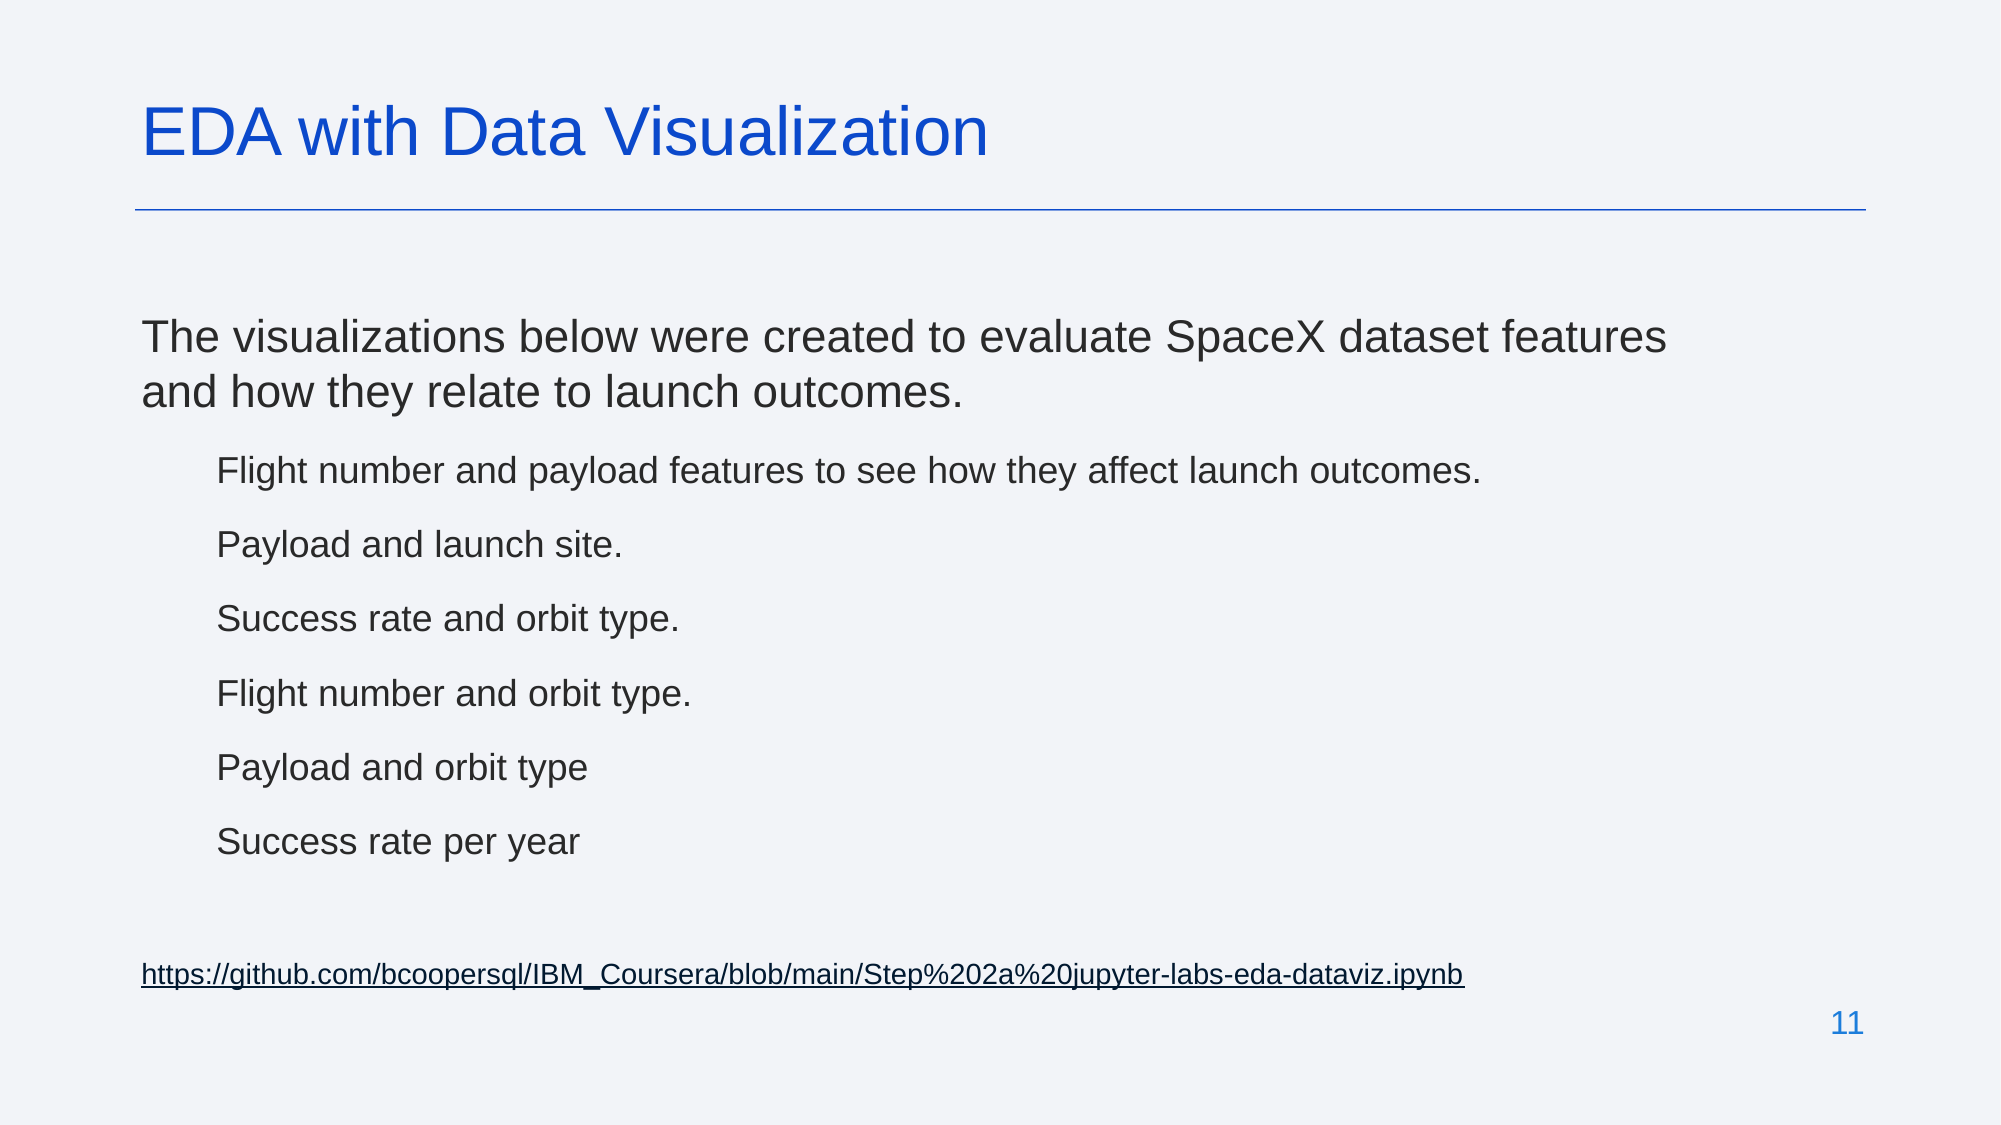

EDA with Data Visualization
The visualizations below were created to evaluate SpaceX dataset features and how they relate to launch outcomes.
Flight number and payload features to see how they affect launch outcomes.
Payload and launch site.
Success rate and orbit type.
Flight number and orbit type.
Payload and orbit type
Success rate per year

https://github.com/bcoopersql/IBM_Coursera/blob/main/Step%202a%20jupyter-labs-eda-dataviz.ipynb

11